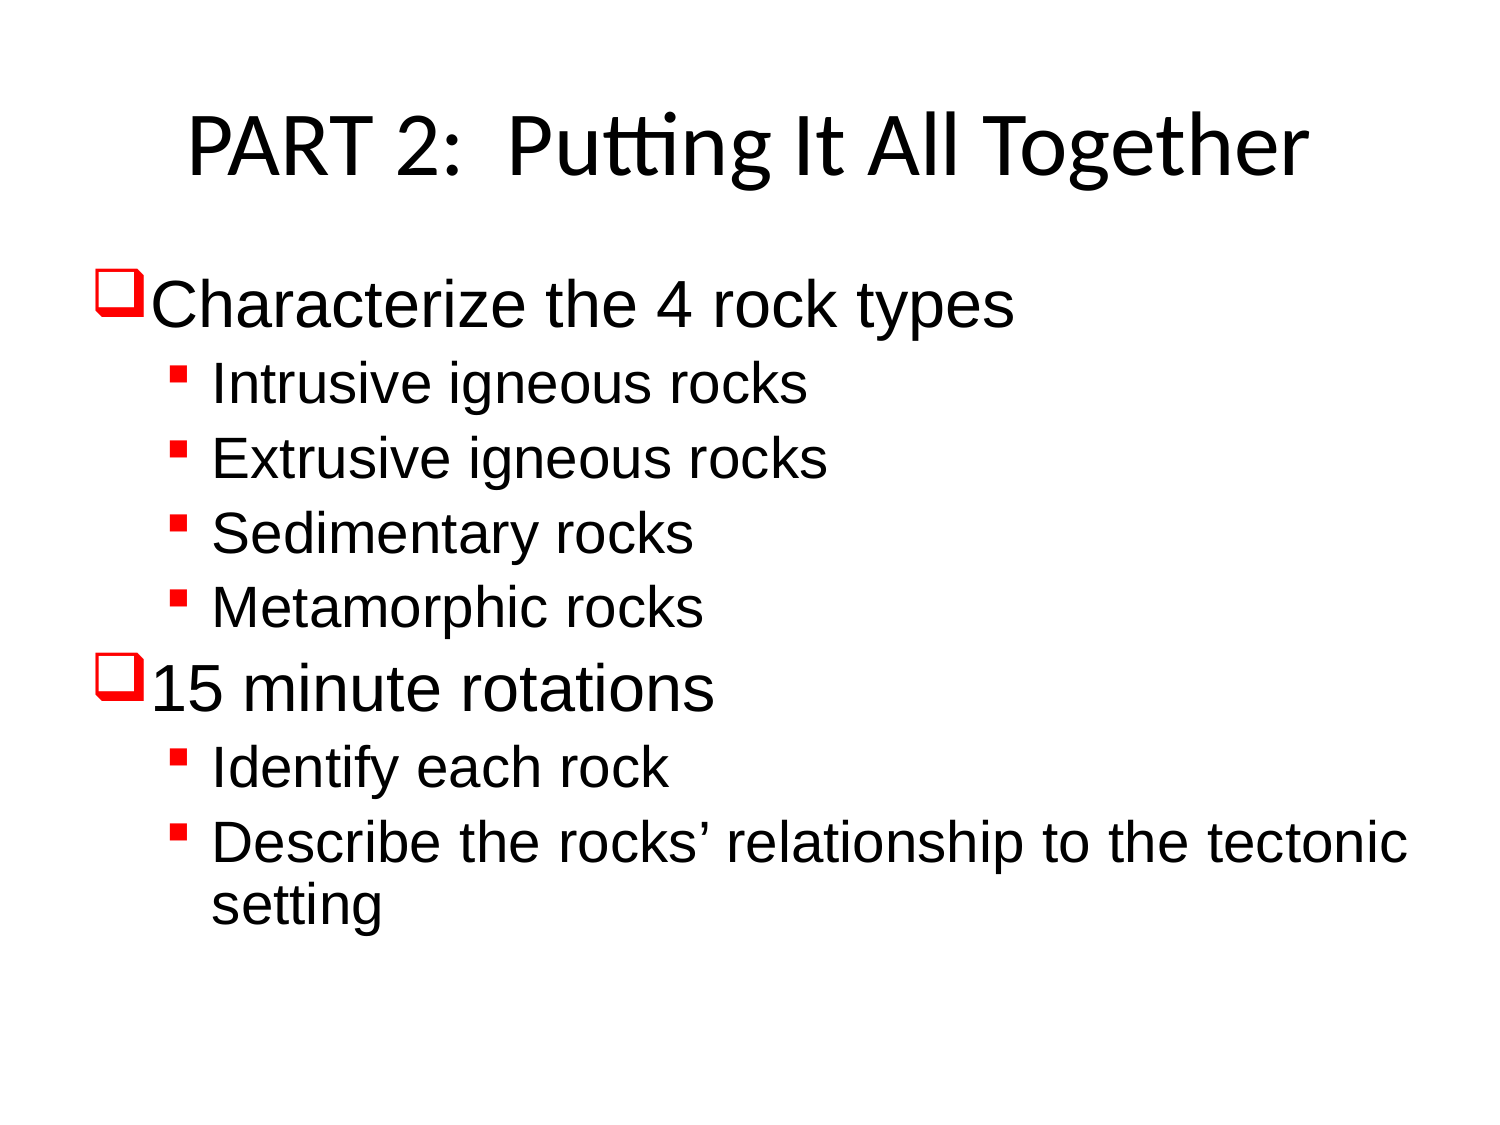

# PART 2:  Putting It All Together
Characterize the 4 rock types
Intrusive igneous rocks
Extrusive igneous rocks
Sedimentary rocks
Metamorphic rocks
15 minute rotations
Identify each rock
Describe the rocks’ relationship to the tectonic setting

Gneiss
Granite